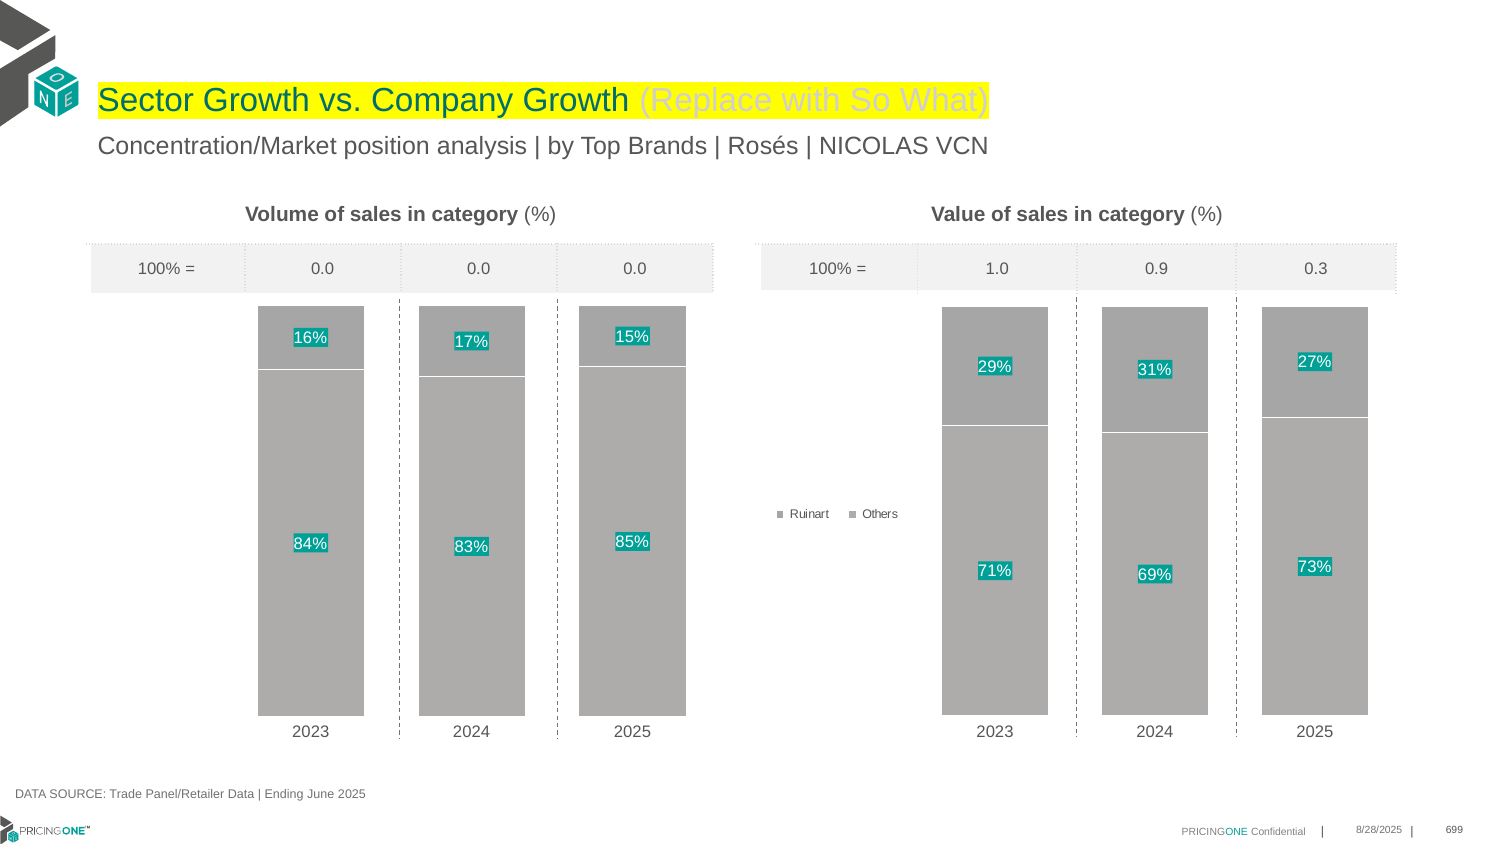

# Sector Growth vs. Company Growth (Replace with So What)
Concentration/Market position analysis | by Top Brands | Rosés | NICOLAS VCN
| Volume of sales in category (%) |  |  |  |
| --- | --- | --- | --- |
| 100% = | 0.0 | 0.0 | 0.0 |
| Value of sales in category (%) |  |  |  |
| --- | --- | --- | --- |
| 100% = | 1.0 | 0.9 | 0.3 |

### Chart

| Category | Others | Ruinart |
|---|---|---|
| 2023 | 0.8440911572052402 | 0.15590884279475983 |
| 2024 | 0.8269083090155123 | 0.1730916909844878 |
| 2025 | 0.8508522727272728 | 0.14914772727272727 |

### Chart

| Category | Others | Ruinart |
|---|---|---|
| 2023 | 0.7077734491572049 | 0.2922265508427953 |
| 2024 | 0.691882984111293 | 0.308117015888707 |
| 2025 | 0.7285412095092789 | 0.2714587904907211 |
DATA SOURCE: Trade Panel/Retailer Data | Ending June 2025

8/28/2025
699